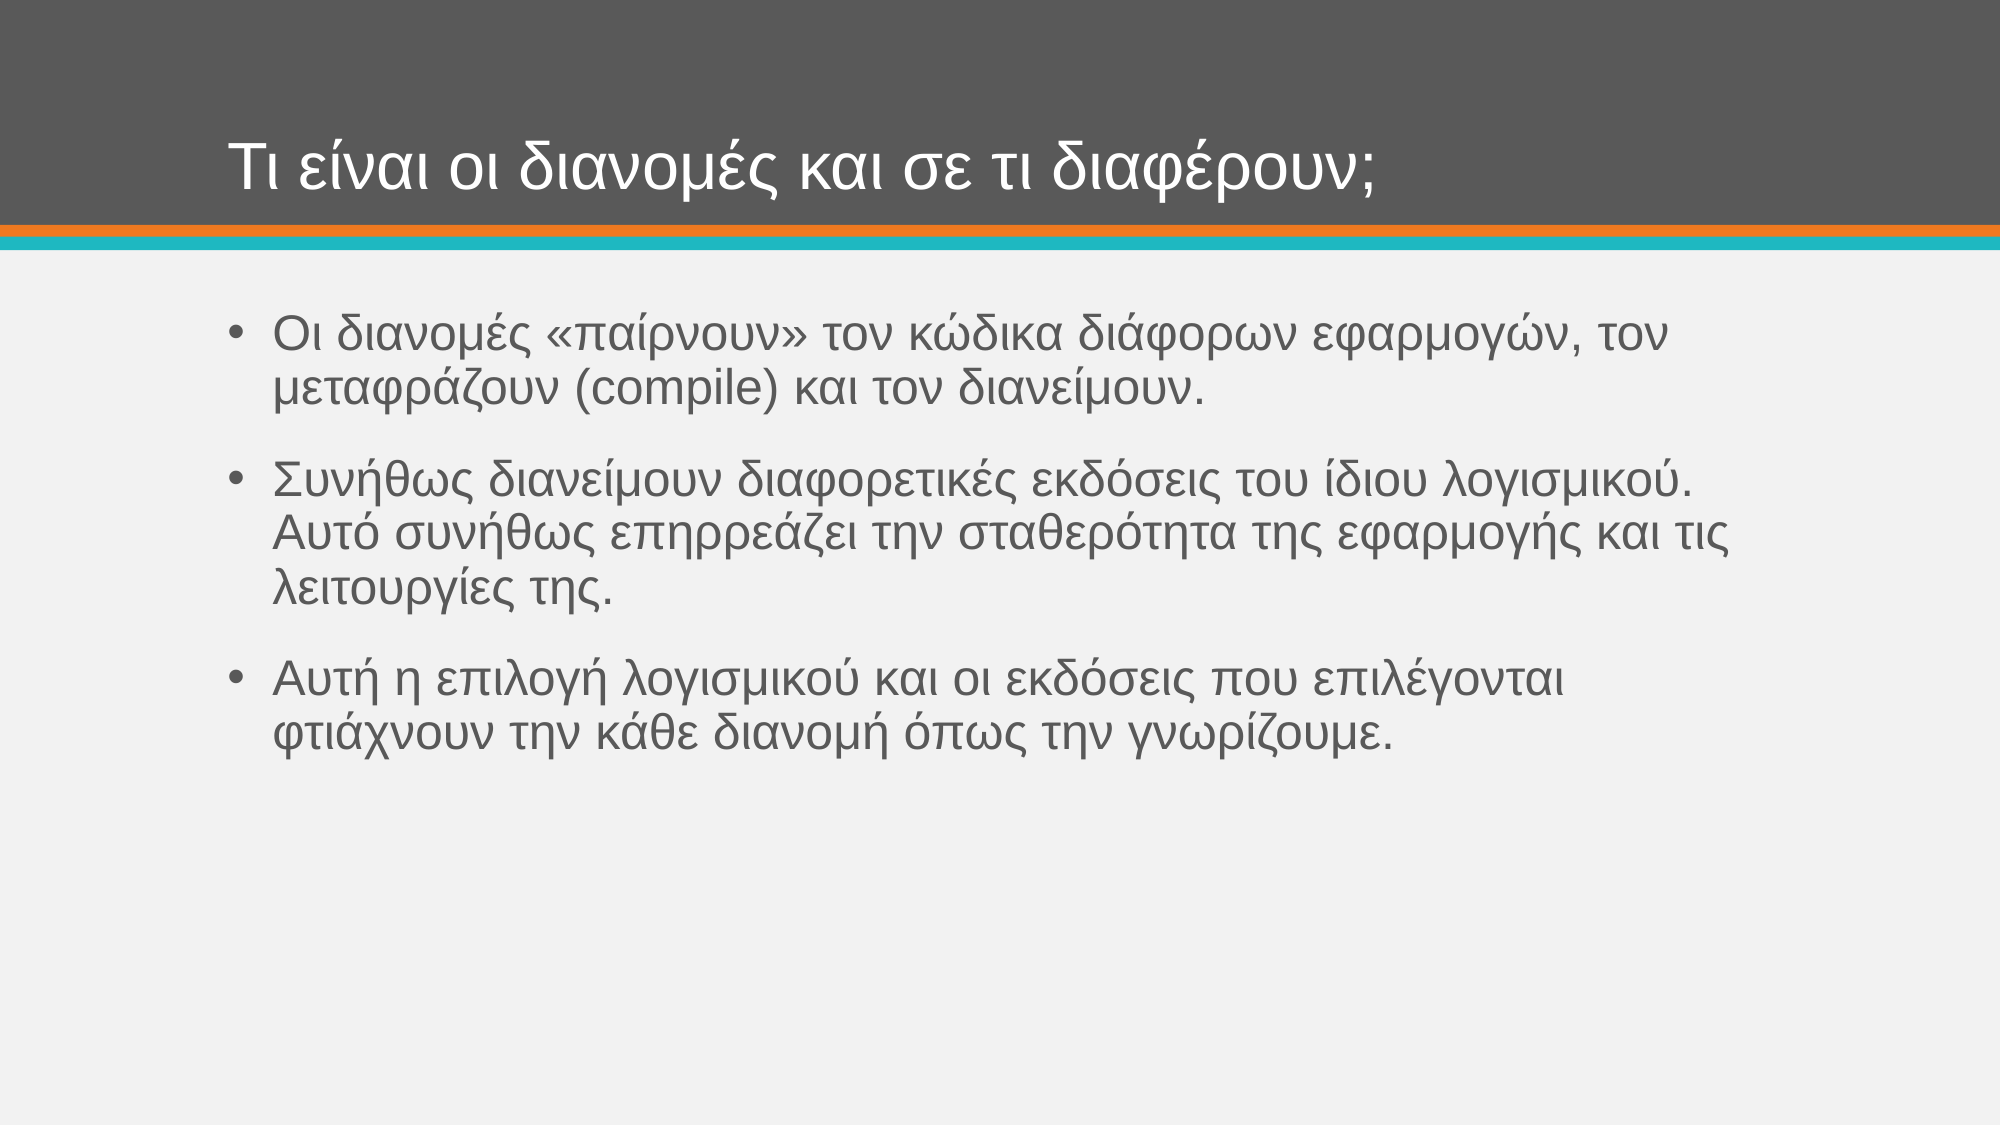

# Τι είναι οι διανομές και σε τι διαφέρουν;
Οι διανομές «παίρνουν» τον κώδικα διάφορων εφαρμογών, τον μεταφράζουν (compile) και τον διανείμουν.
Συνήθως διανείμουν διαφορετικές εκδόσεις του ίδιου λογισμικού. Αυτό συνήθως επηρρεάζει την σταθερότητα της εφαρμογής και τις λειτουργίες της.
Αυτή η επιλογή λογισμικού και οι εκδόσεις που επιλέγονται φτιάχνουν την κάθε διανομή όπως την γνωρίζουμε.